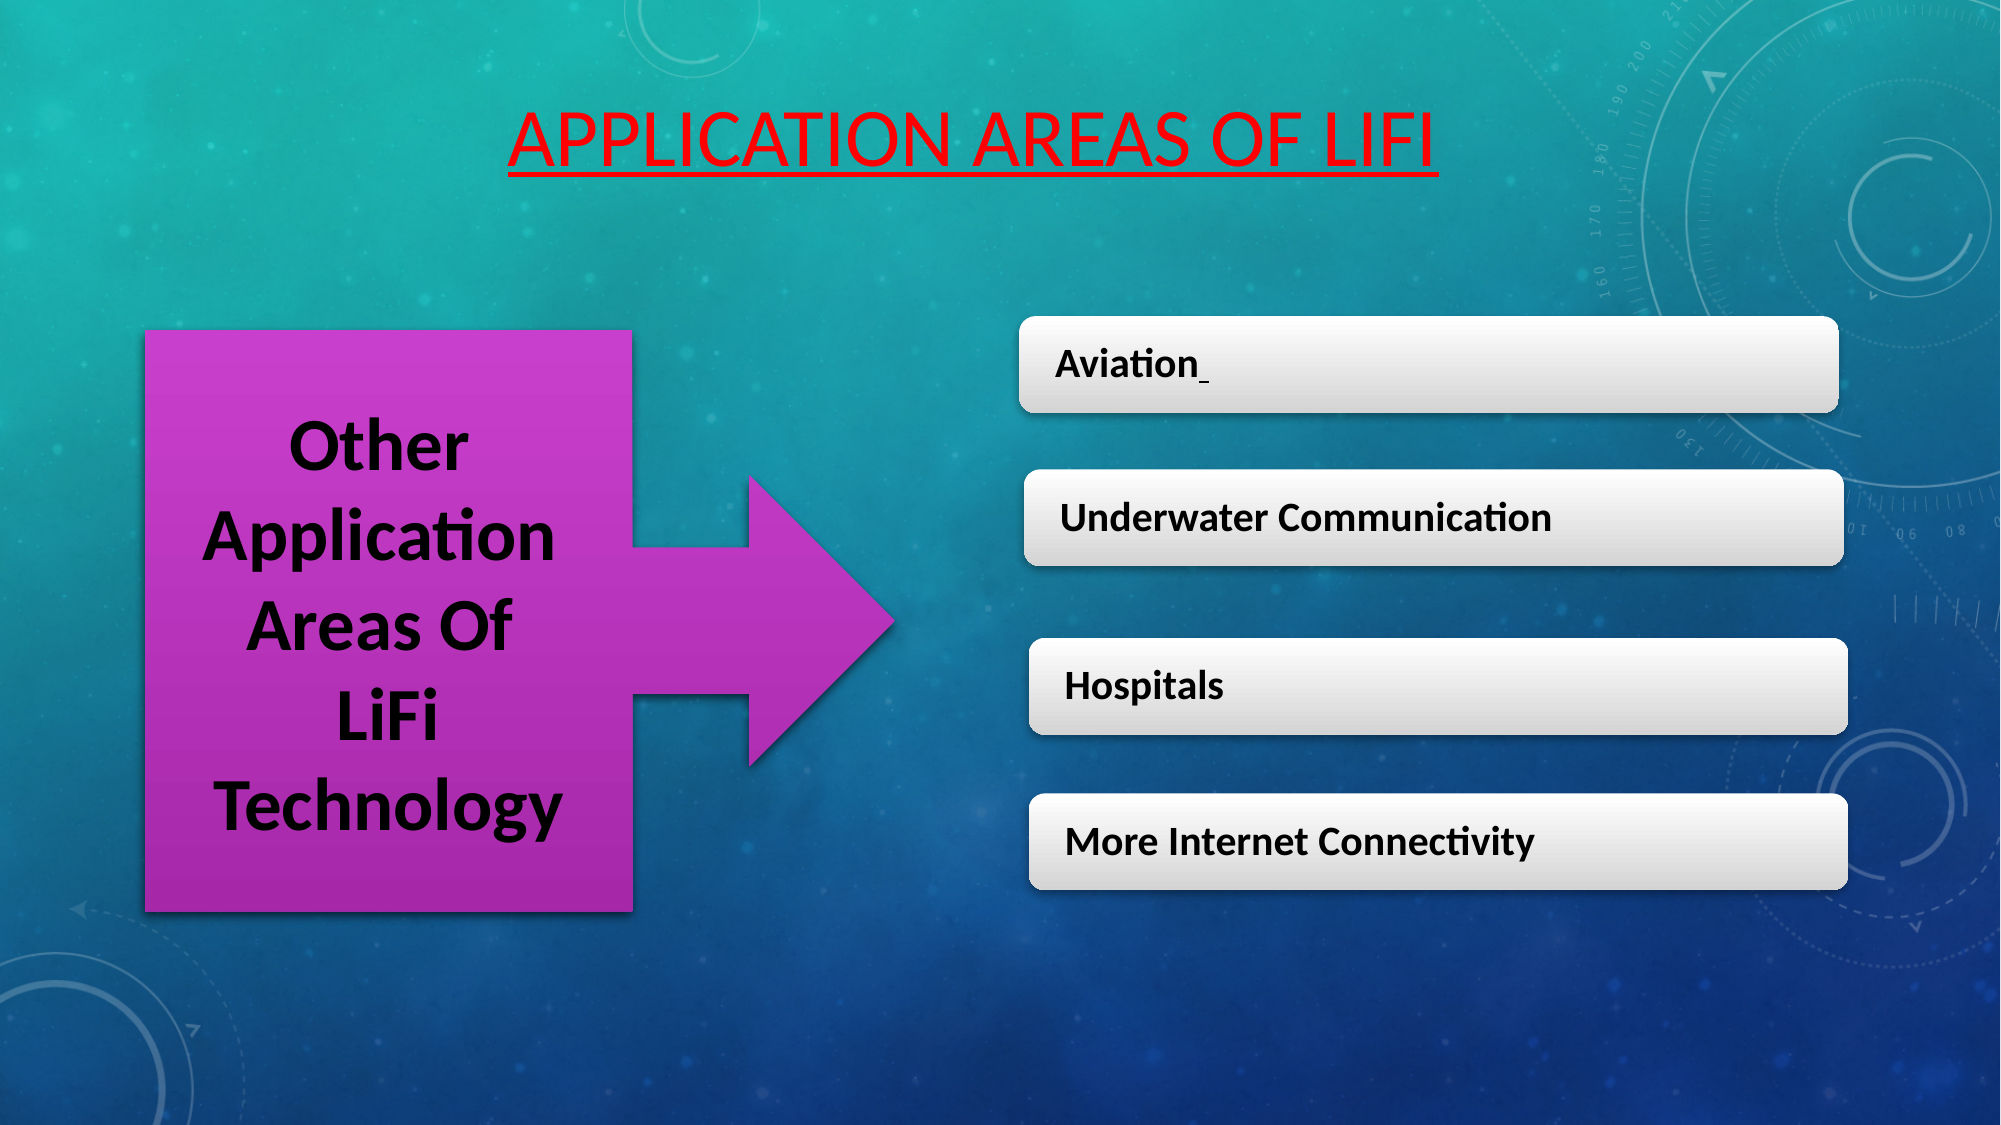

# Application Areas Of LiFi

Aviation
Other
Application
Areas Of
LiFi Technology

Underwater Communication

Hospitals

More Internet Connectivity